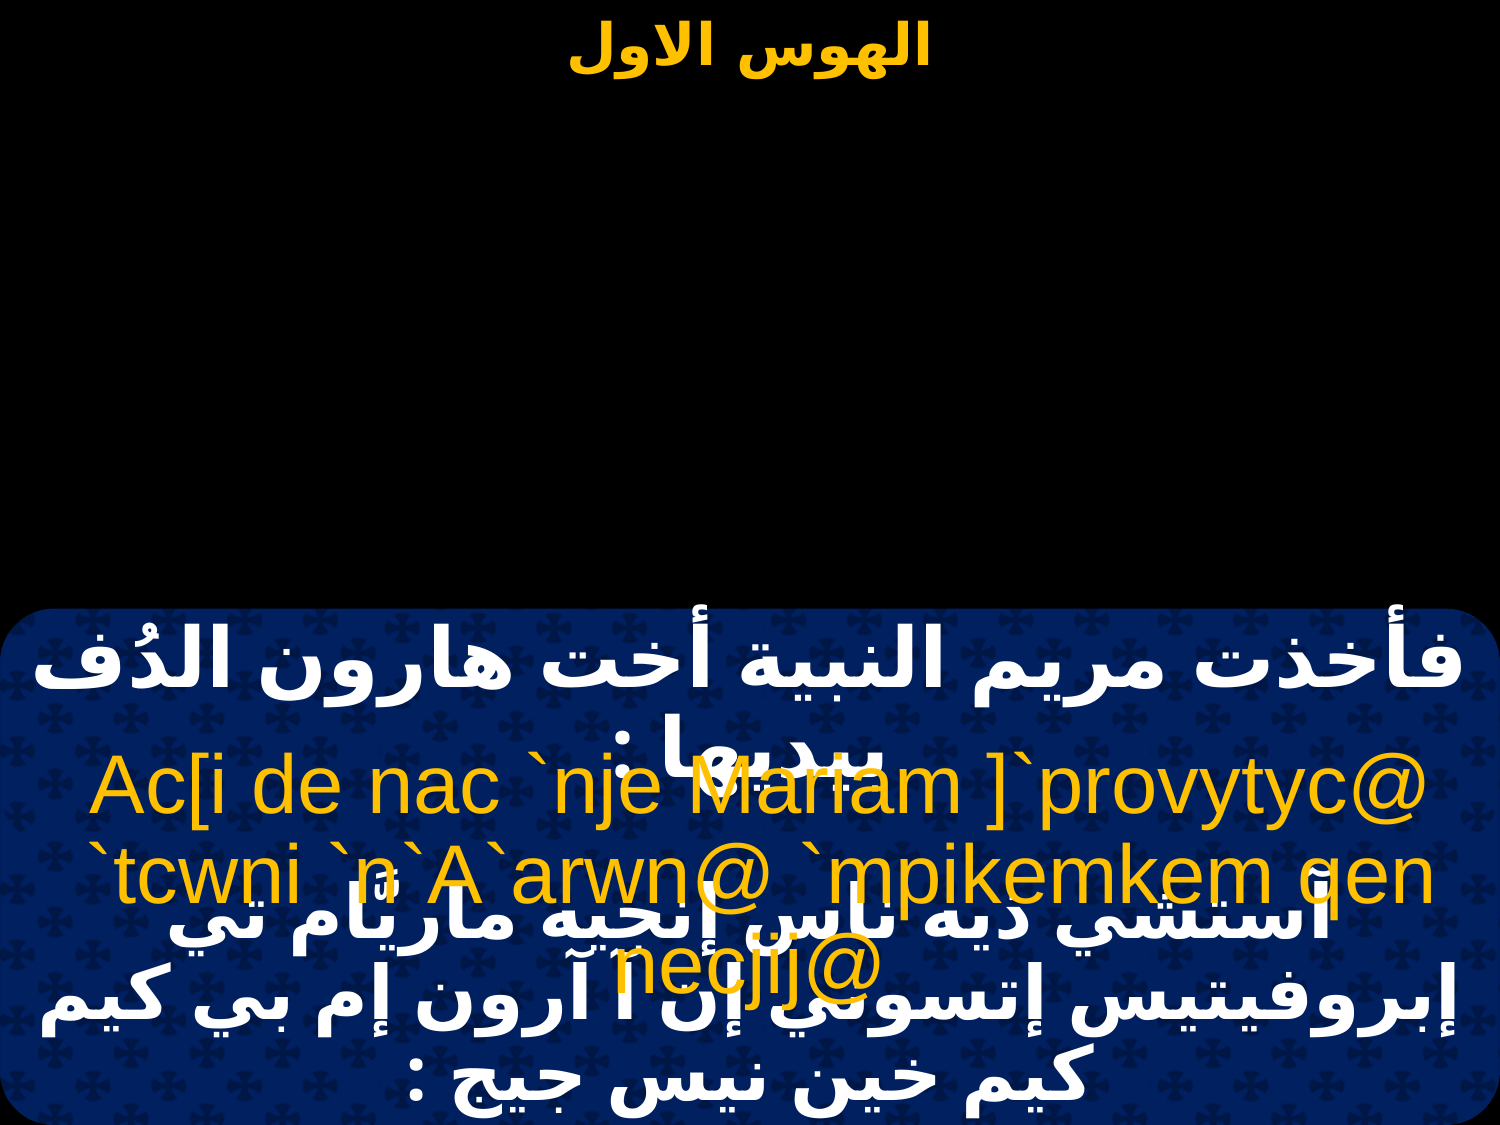

#
فأخذت مريم النبية أخت هارون الدُف بيديها :
 Ac[i de nac `nje Mariam ]`provytyc@
 `tcwni `n`A`arwn@ `mpikemkem qen necjij@
آستشي ذيه ناس إنجيه ماريَّام تي إبروفيتيس إتسوني إن آ آرون إم بي كيم كيم خين نيس جيج :